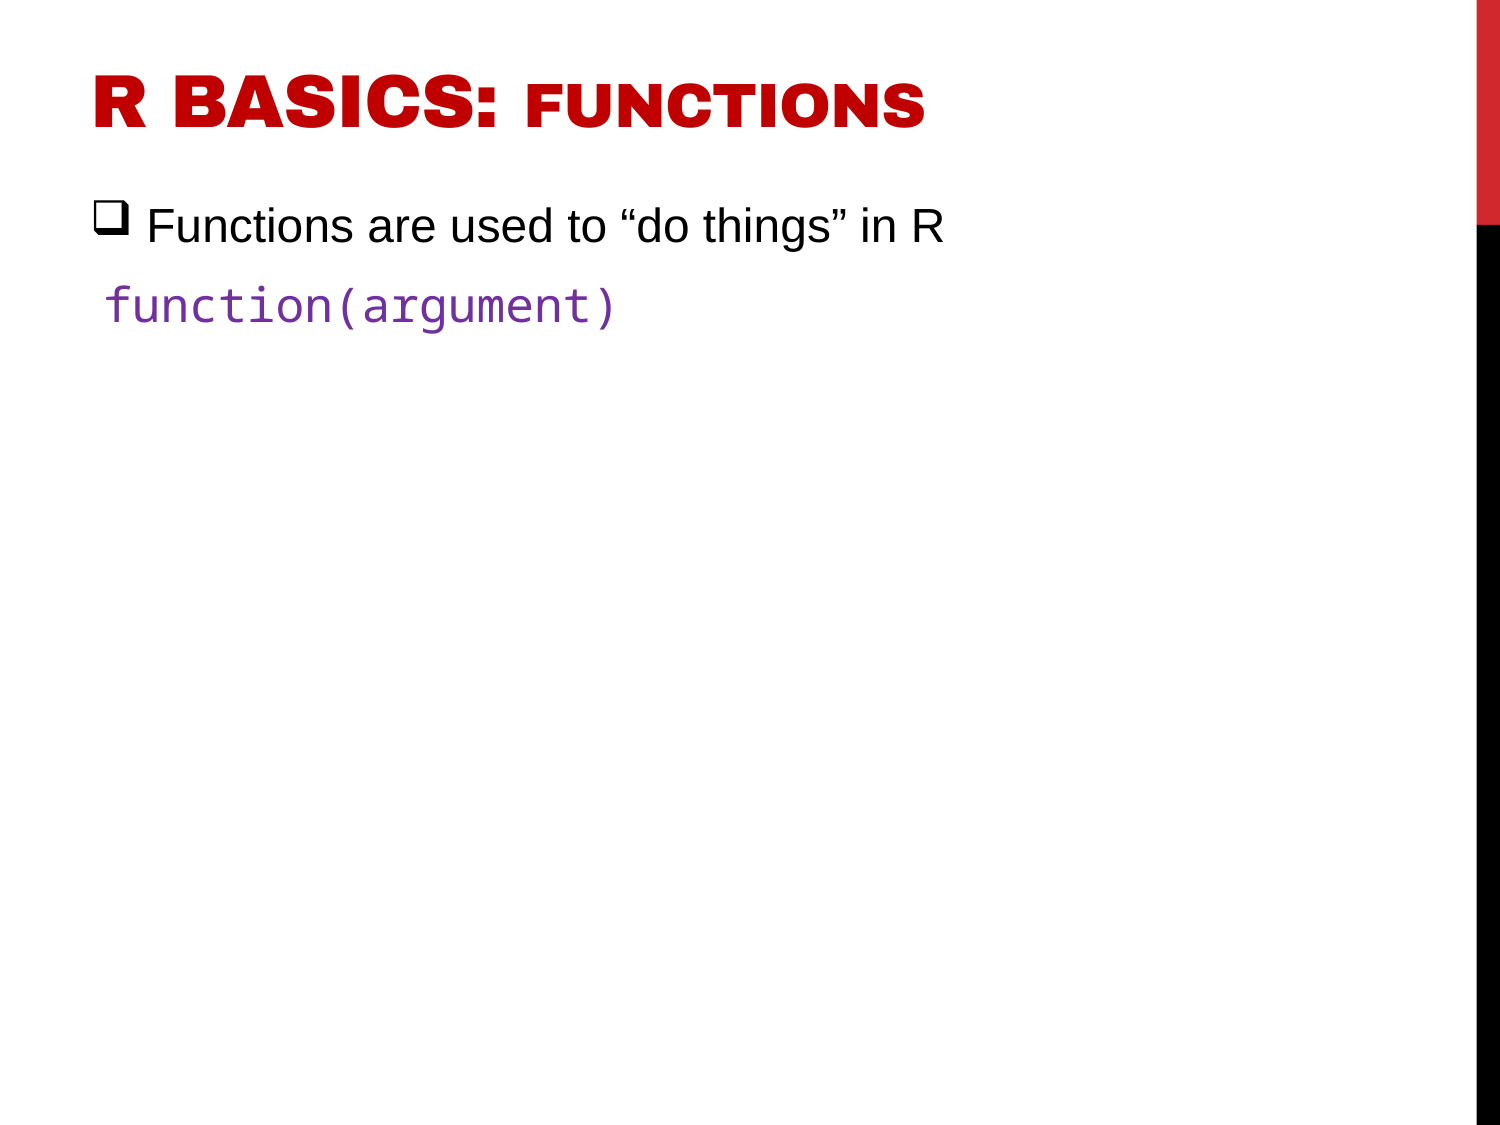

# R basics: functions
Functions are used to “do things” in R
 function(argument)